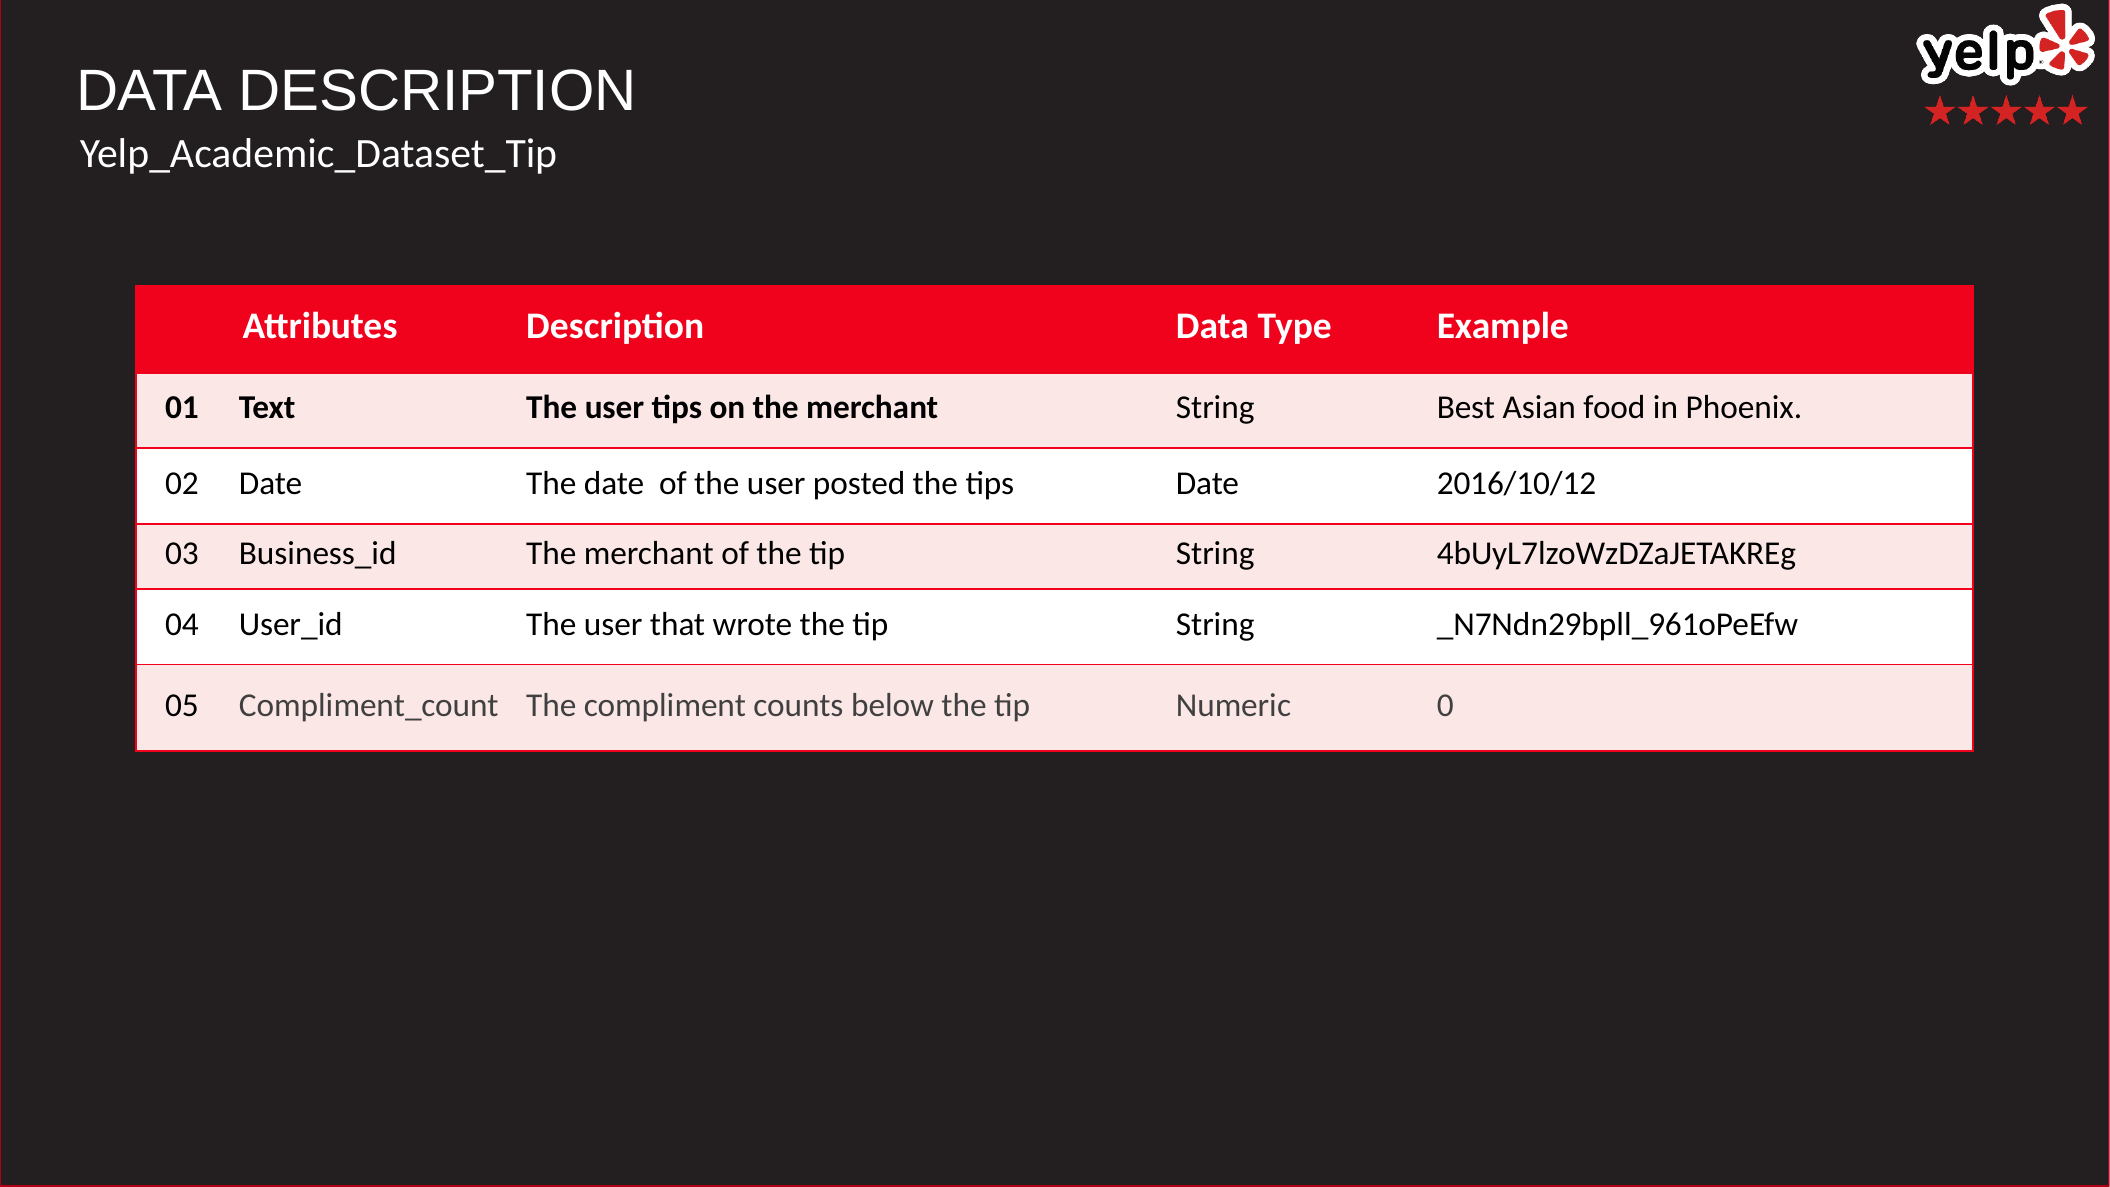

DATA DESCRIPTION
Yelp_Academic_Dataset_Tip
|  | Attributes | Description | Data Type | Example |
| --- | --- | --- | --- | --- |
| 01 | Text | The user tips on the merchant | String | Best Asian food in Phoenix. |
| 02 | Date | The date of the user posted the tips | Date | 2016/10/12 |
| 03 | Business\_id | The merchant of the tip | String | 4bUyL7lzoWzDZaJETAKREg |
| 04 | User\_id | The user that wrote the tip | String | \_N7Ndn29bpll\_961oPeEfw |
| 05 | Compliment\_count | The compliment counts below the tip | Numeric | 0 |